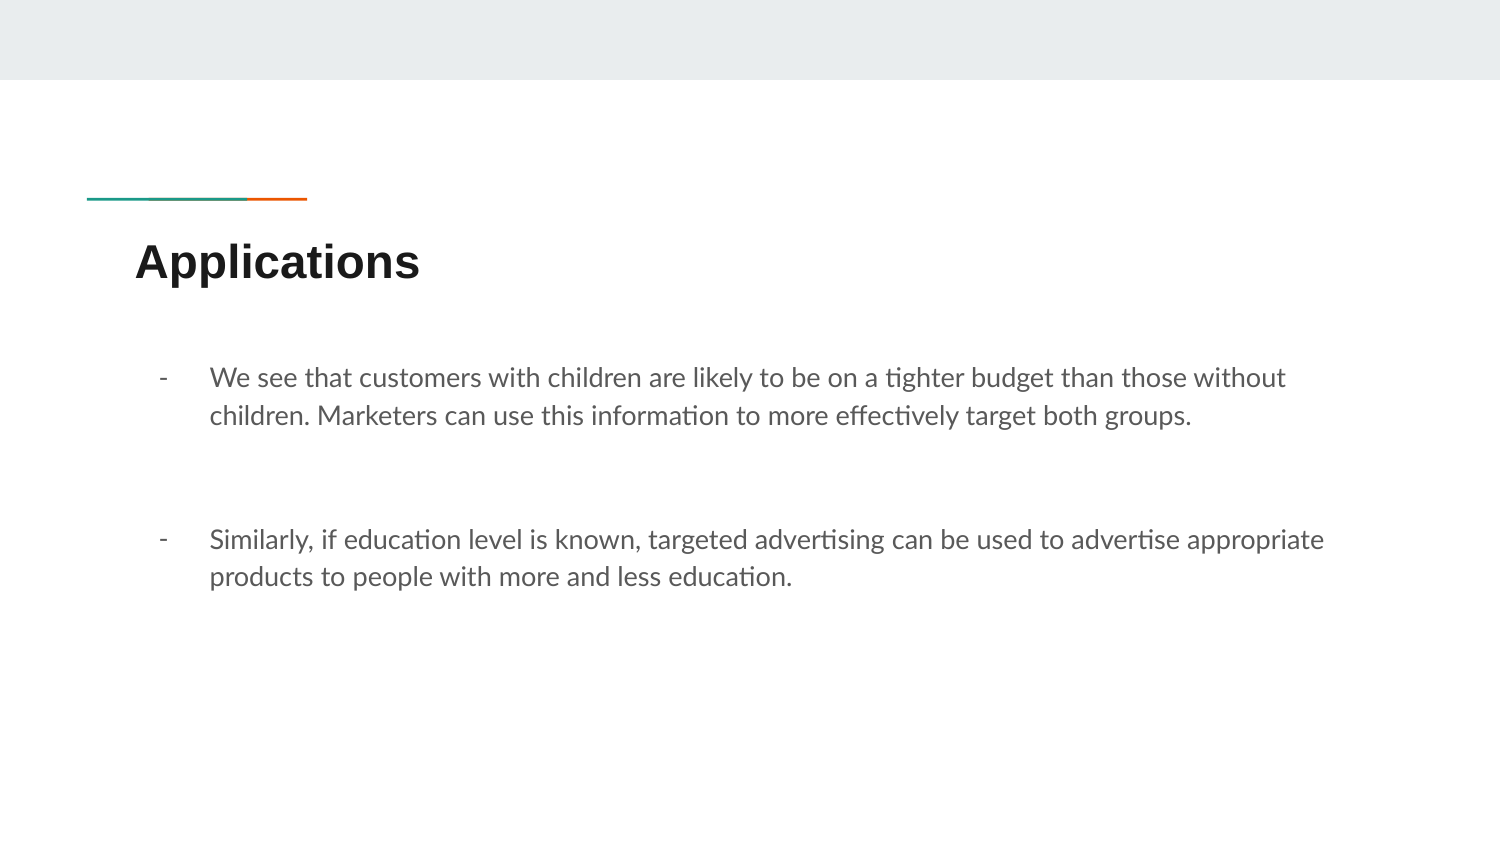

# Applications
We see that customers with children are likely to be on a tighter budget than those without children. Marketers can use this information to more effectively target both groups.

Similarly, if education level is known, targeted advertising can be used to advertise appropriate products to people with more and less education.